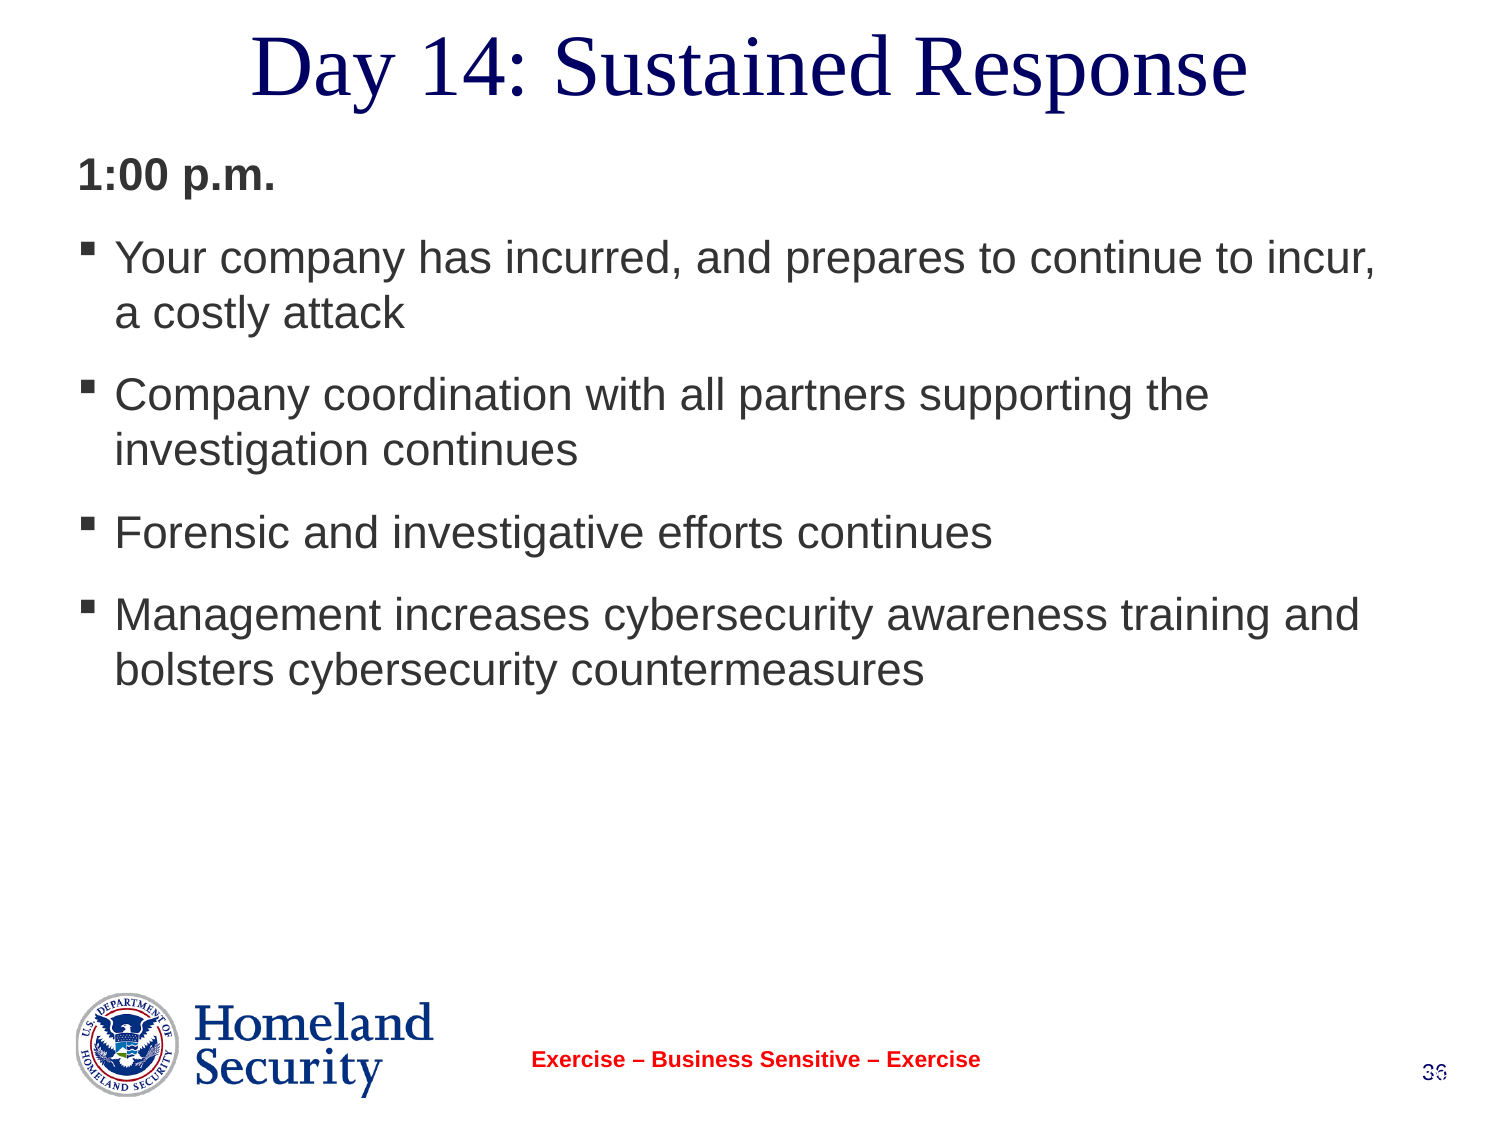

# Day 14: Sustained Response
1:00 p.m.
Your company has incurred, and prepares to continue to incur, a costly attack
Company coordination with all partners supporting the investigation continues
Forensic and investigative efforts continues
Management increases cybersecurity awareness training and bolsters cybersecurity countermeasures
Exercise – Business Sensitive – Exercise
36